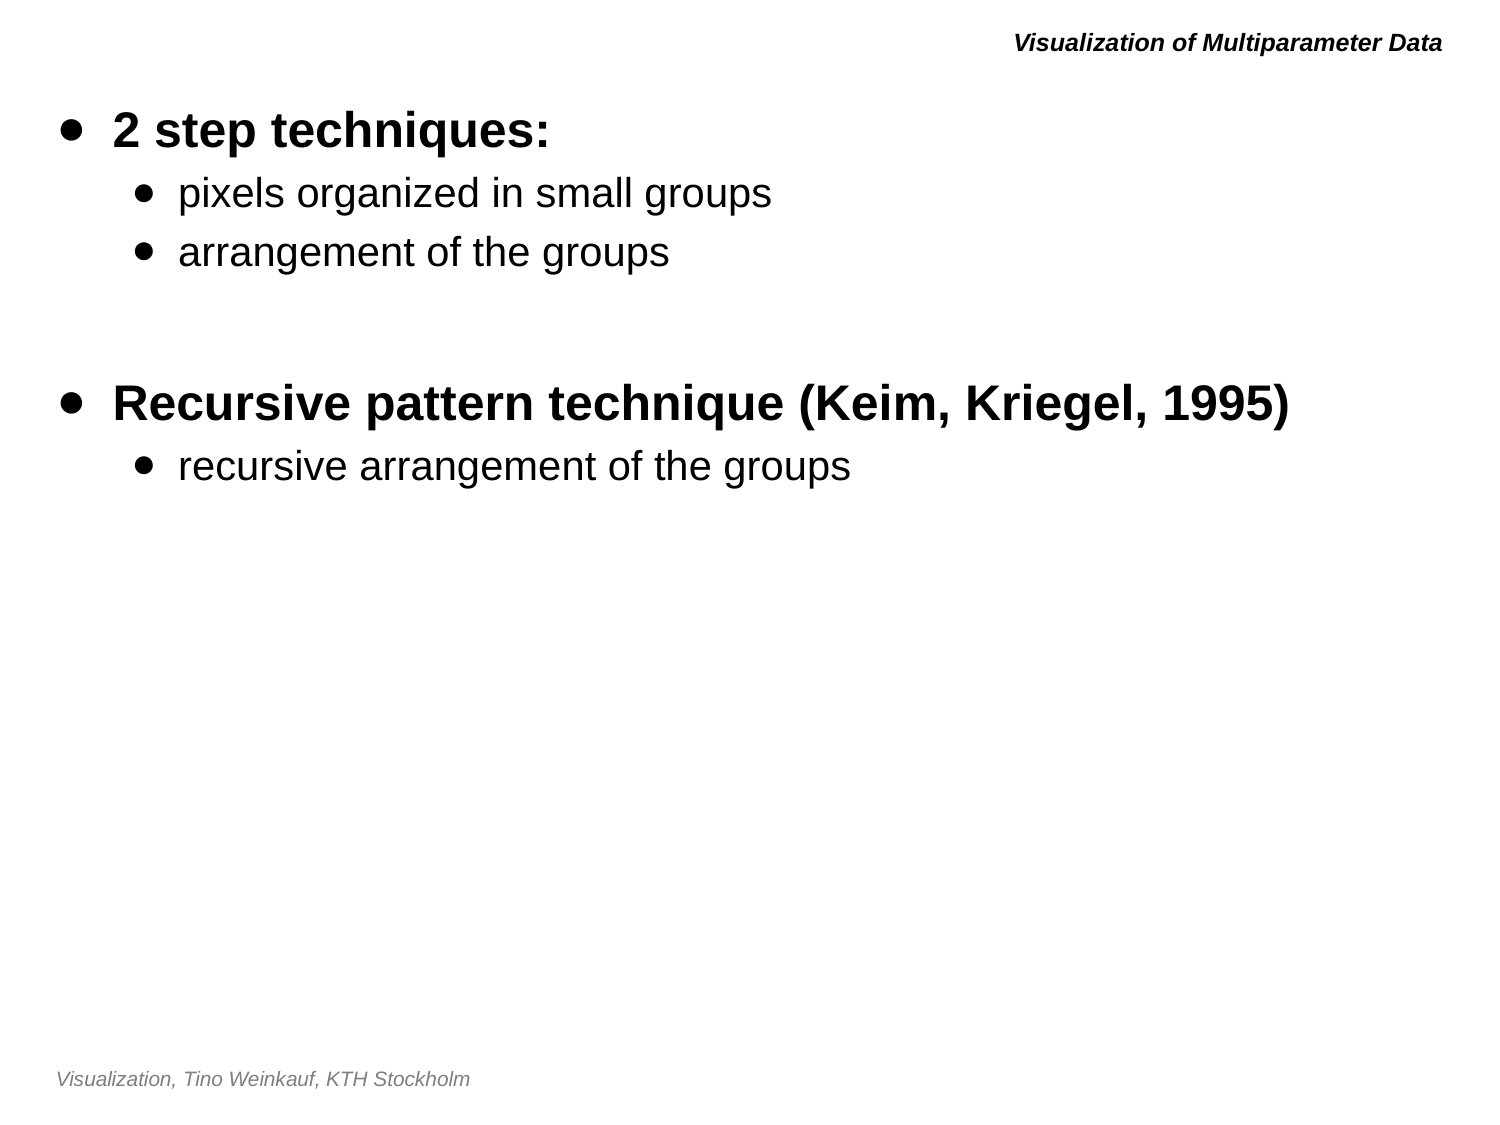

# Visualization of Multiparameter Data
2 step techniques:
pixels organized in small groups
arrangement of the groups

Recursive pattern technique (Keim, Kriegel, 1995)
recursive arrangement of the groups